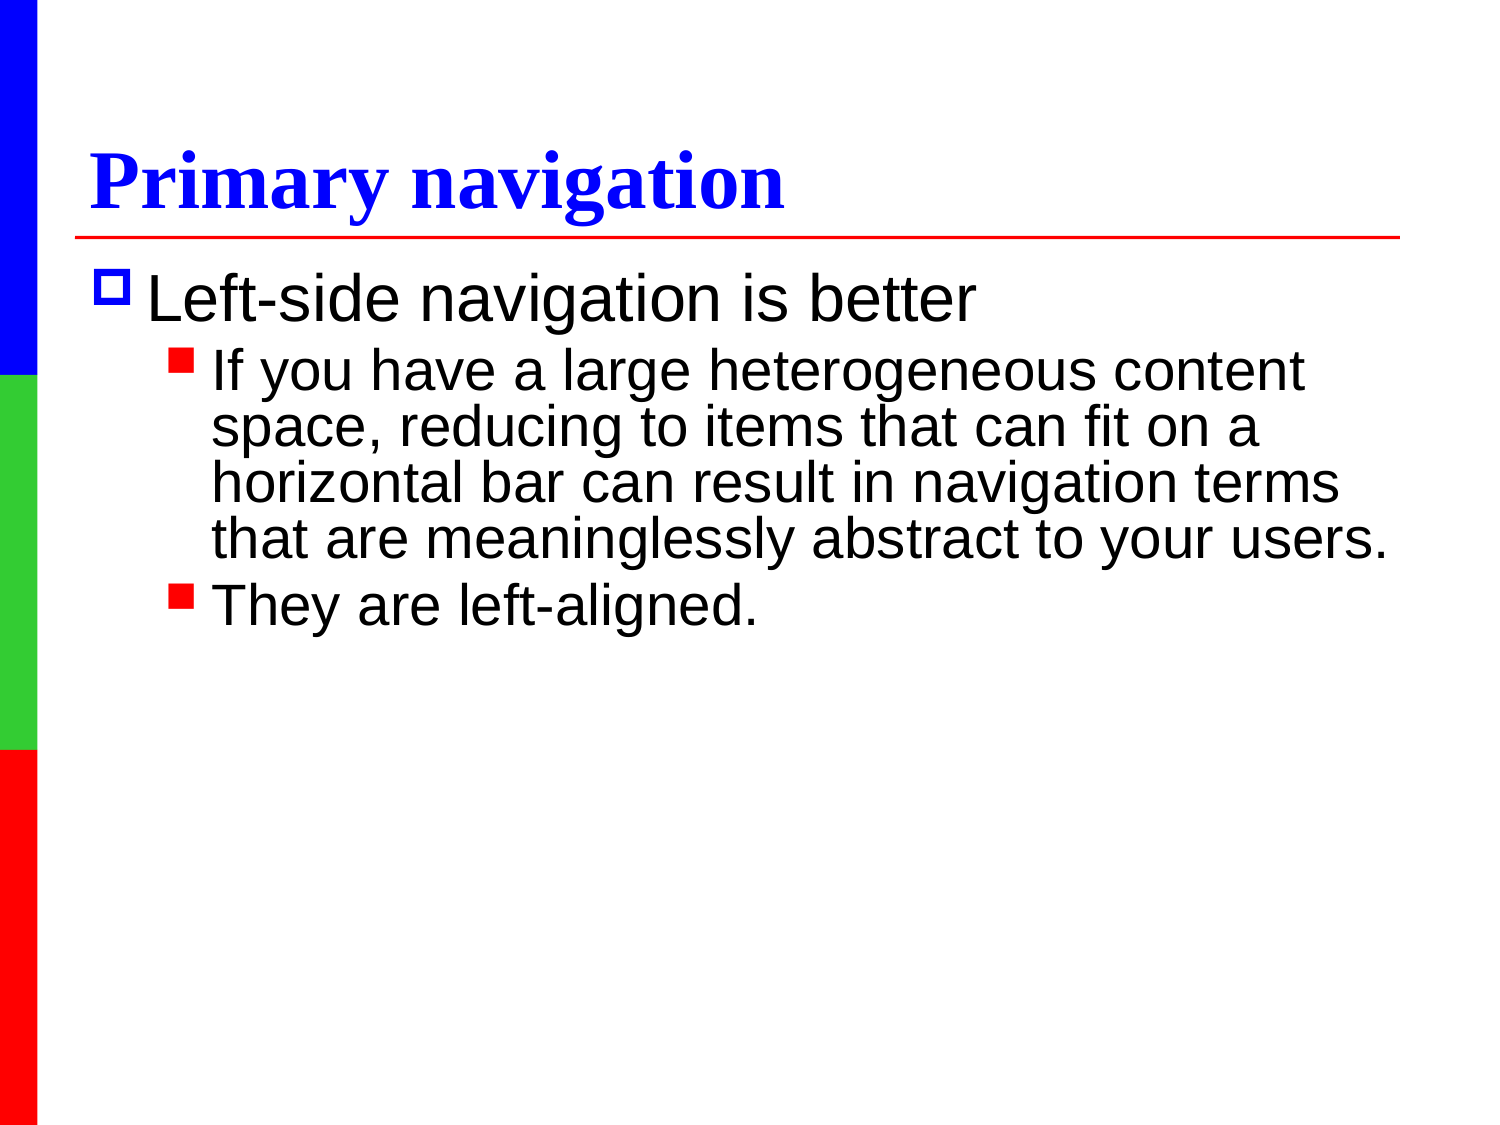

# Primary navigation
Left-side navigation is better
If you have a large heterogeneous content space, reducing to items that can fit on a horizontal bar can result in navigation terms that are meaninglessly abstract to your users.
They are left-aligned.